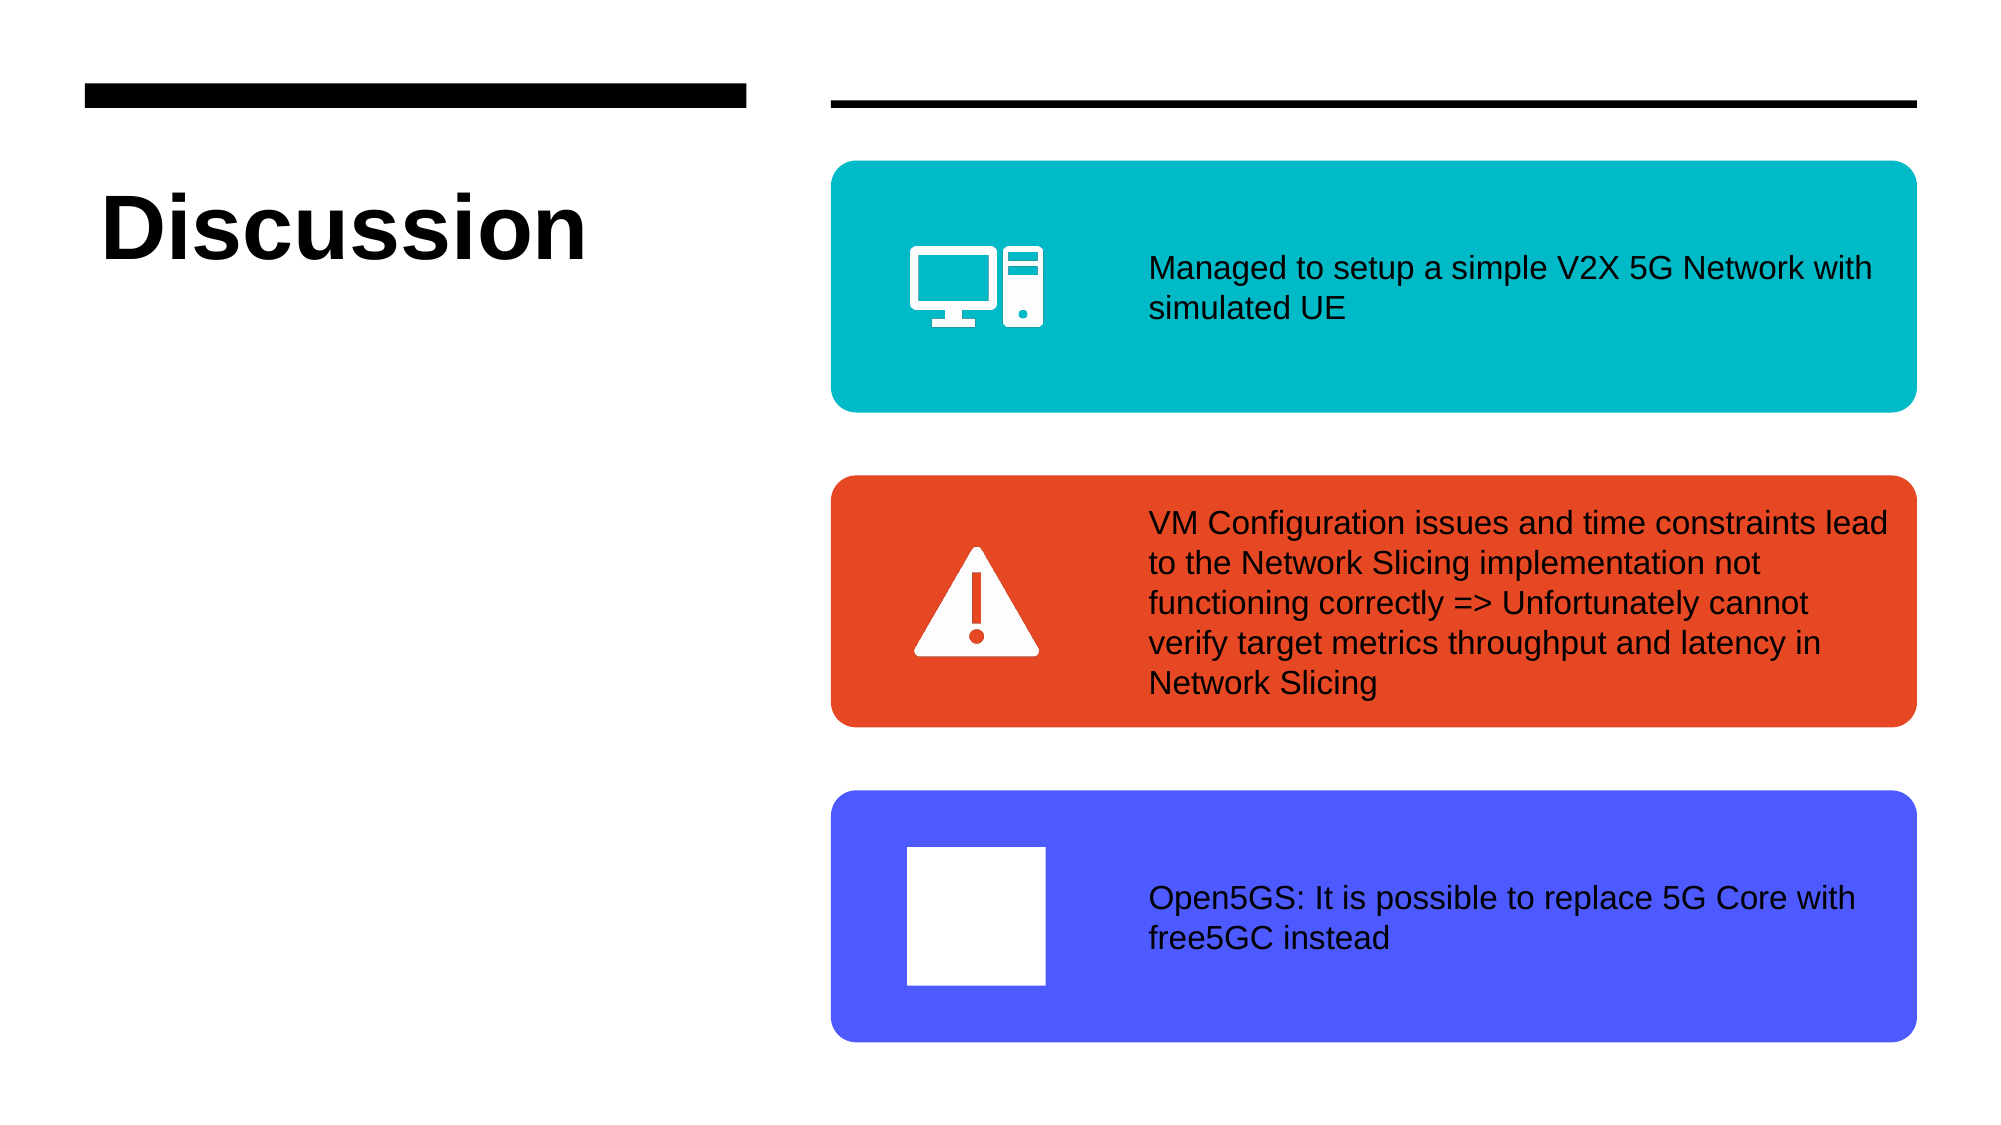

# Discussion
Managed to setup a simple V2X 5G Network with simulated UE
VM Configuration issues and time constraints lead to the Network Slicing implementation not functioning correctly => Unfortunately cannot verify target metrics throughput and latency in Network Slicing
Open5GS: It is possible to replace 5G Core with free5GC instead